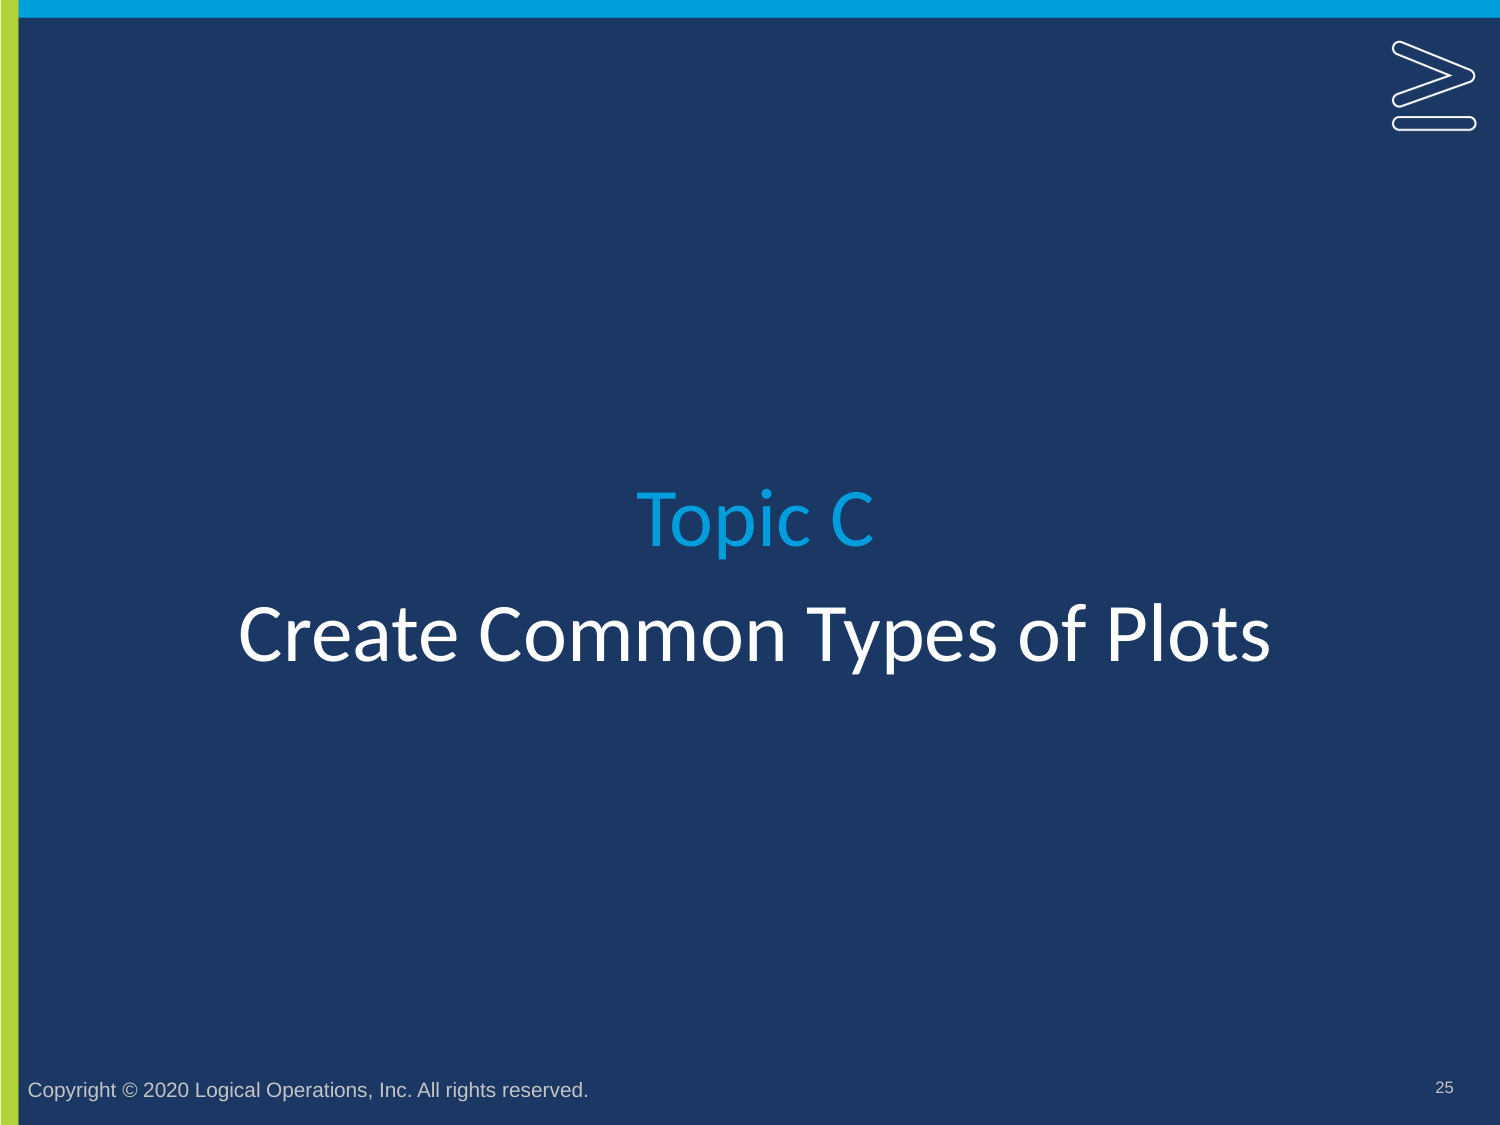

Topic C
# Create Common Types of Plots
25